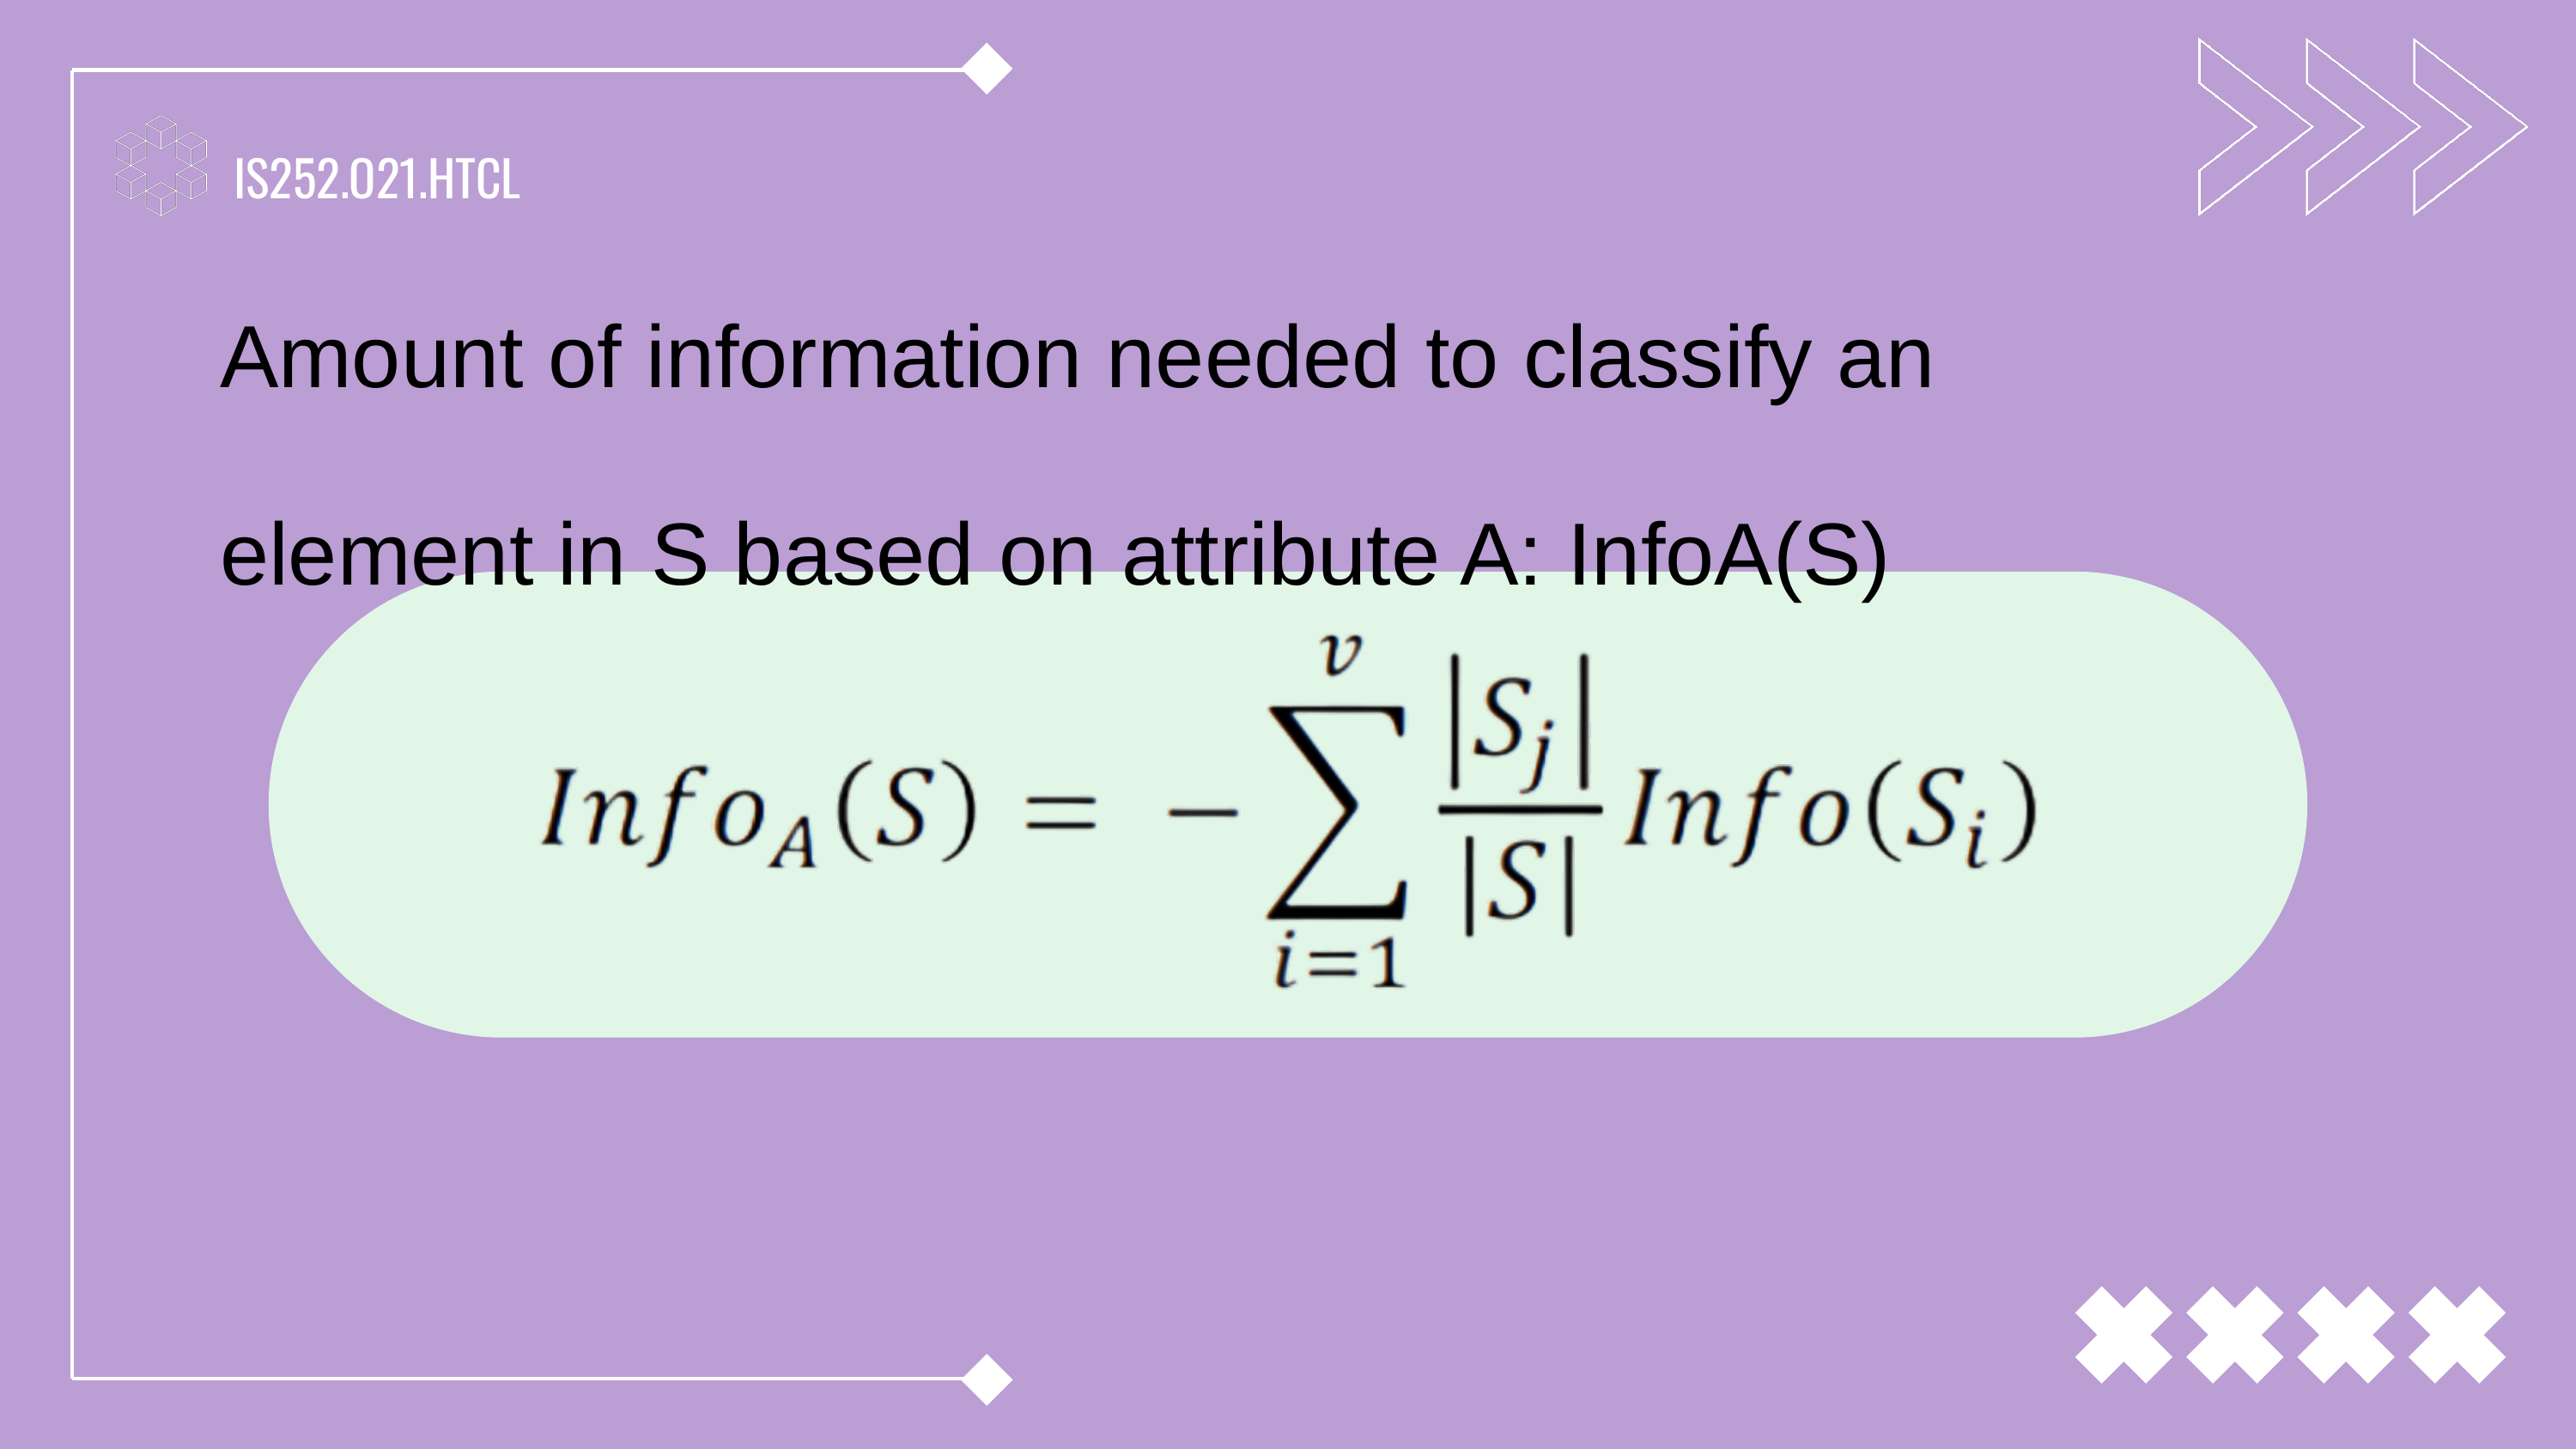

IS252.O21.HTCL
Amount of information needed to classify an element in S based on attribute A: InfoA(S)